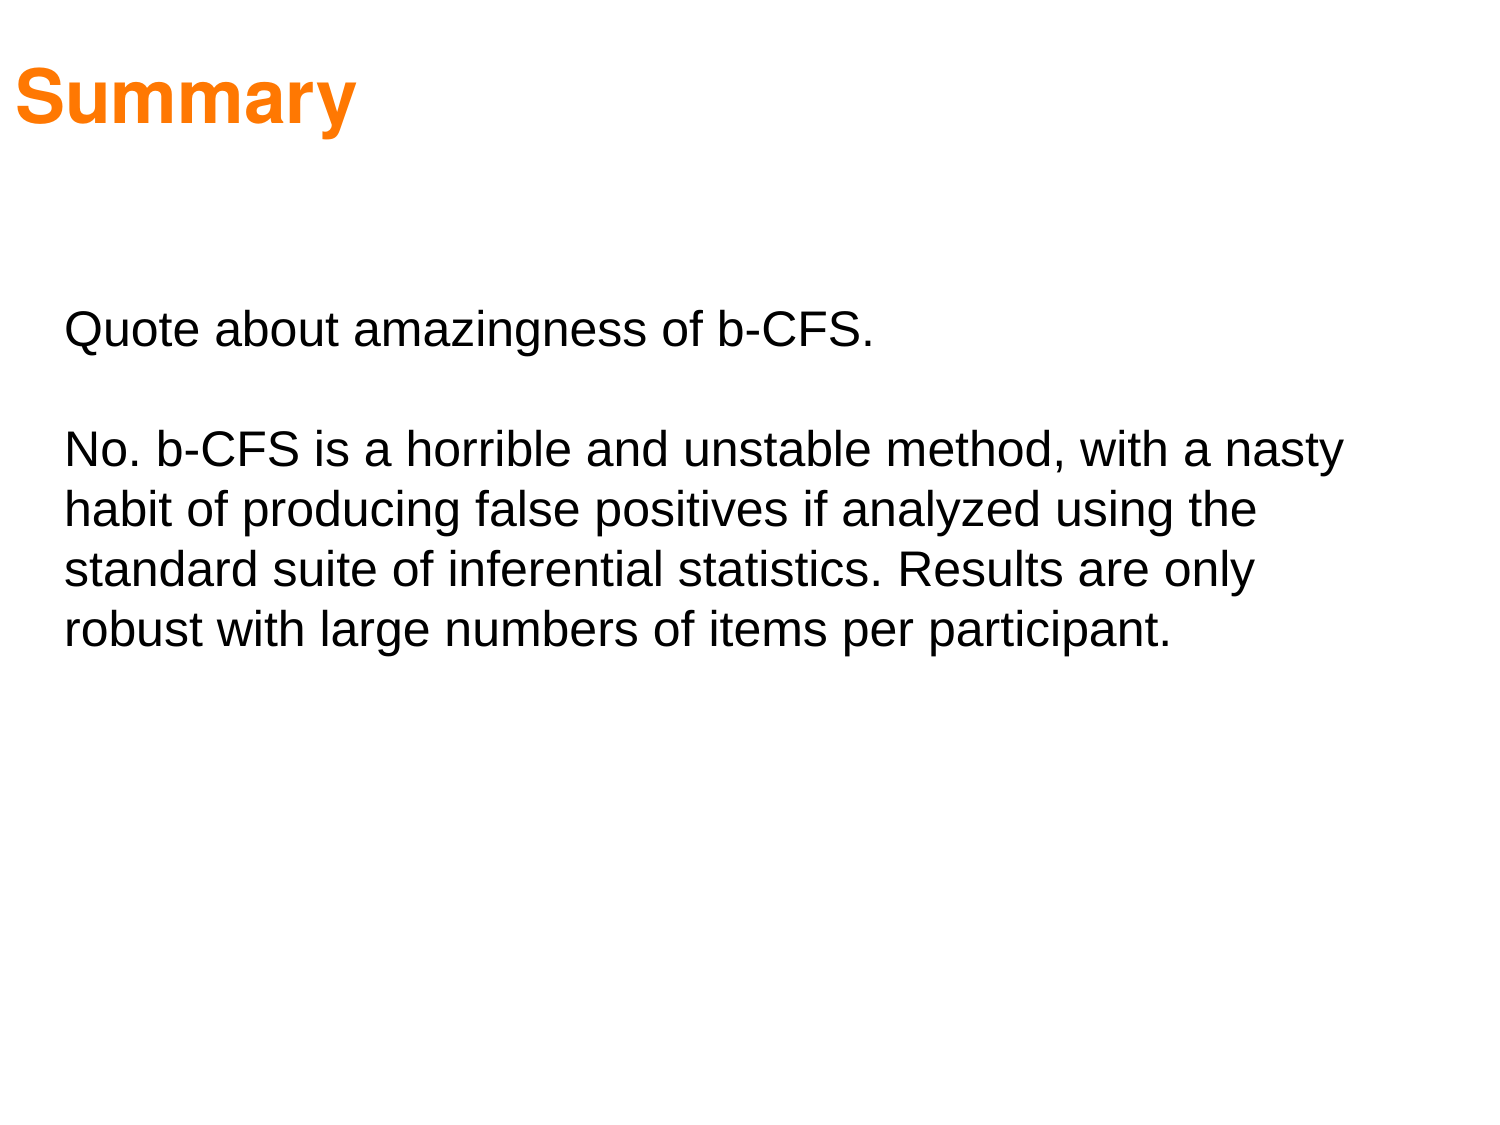

# Summary
Quote about amazingness of b-CFS.

No. b-CFS is a horrible and unstable method, with a nasty habit of producing false positives if analyzed using the standard suite of inferential statistics. Results are only robust with large numbers of items per participant.